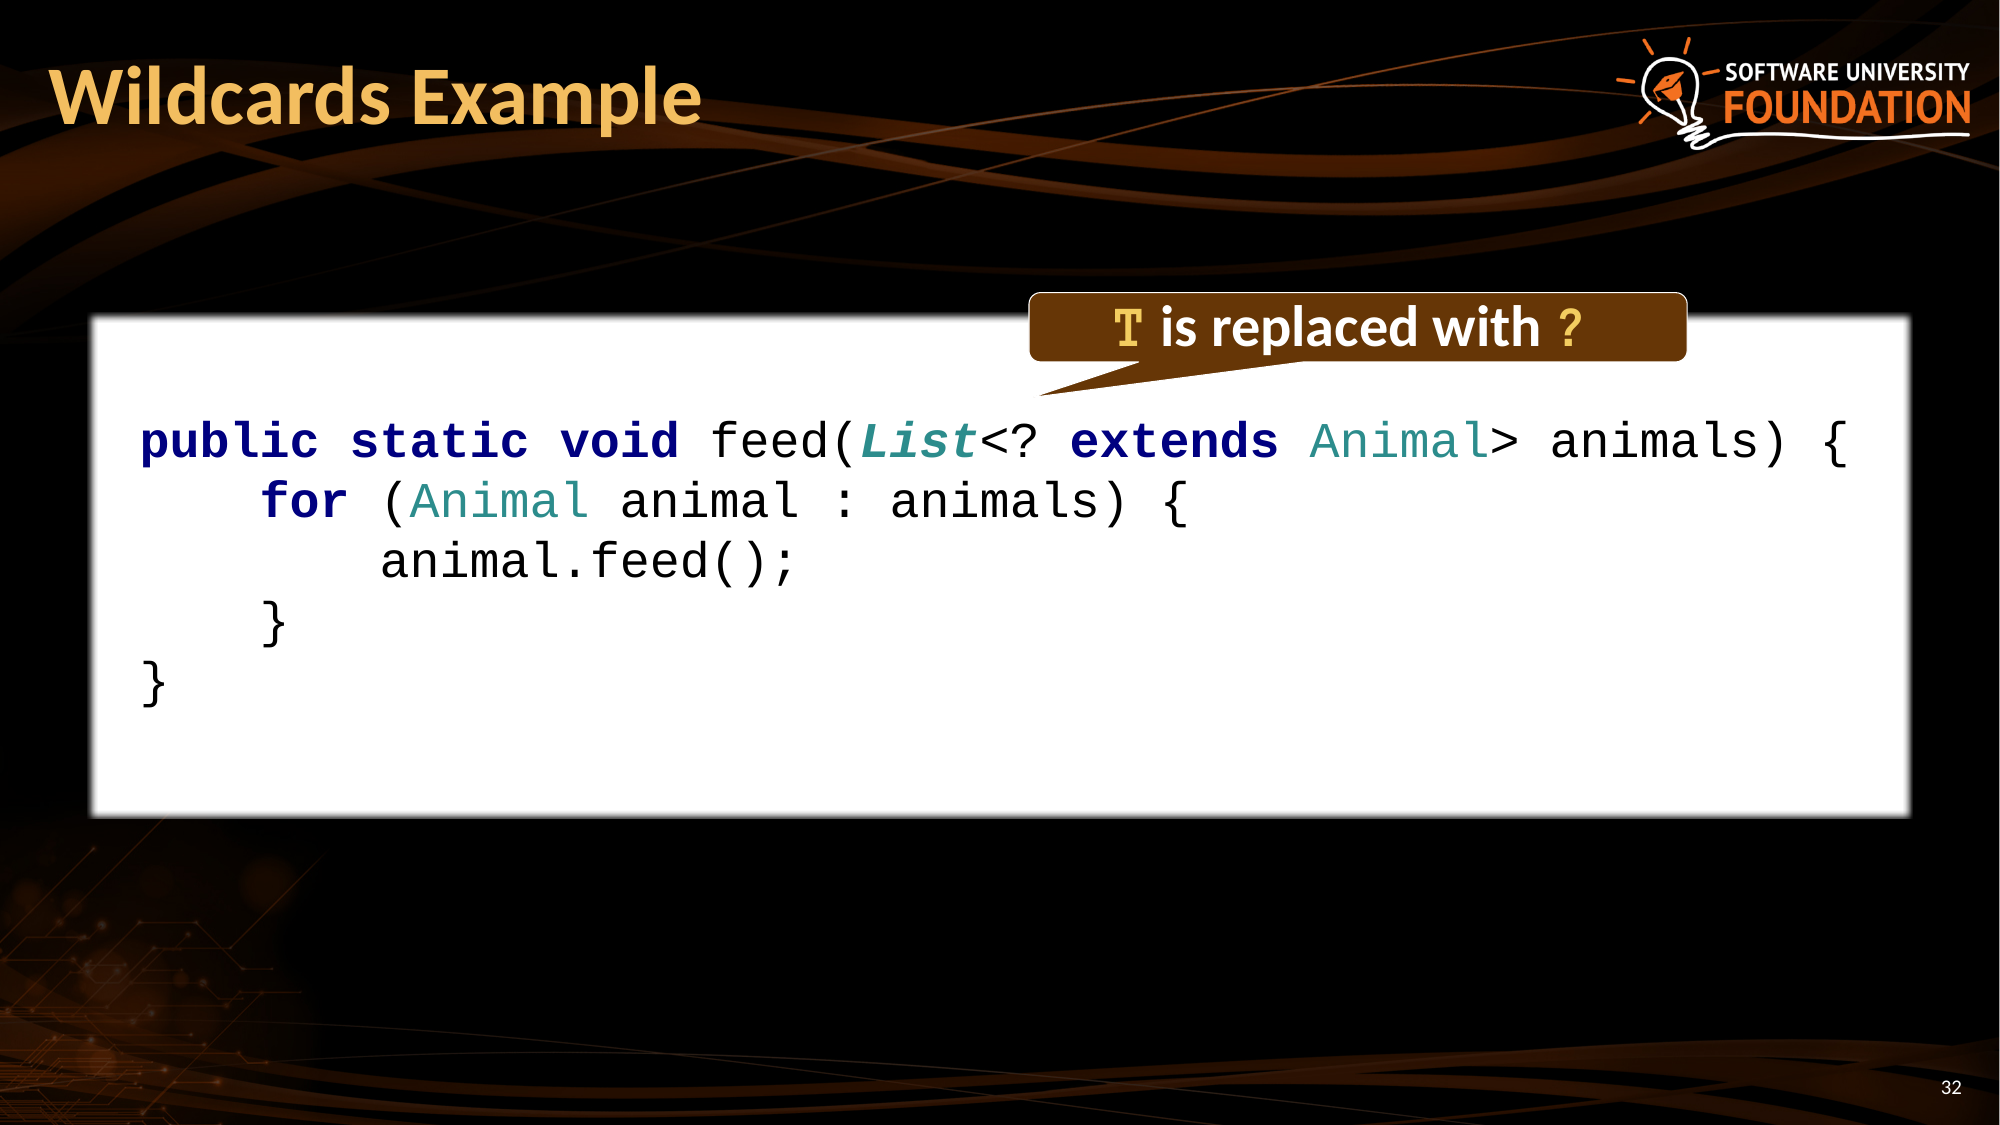

# Wildcards Example
T is replaced with ?

public static void feed(List<? extends Animal> animals) {
    for (Animal animal : animals) {
        animal.feed();
    }
}

32